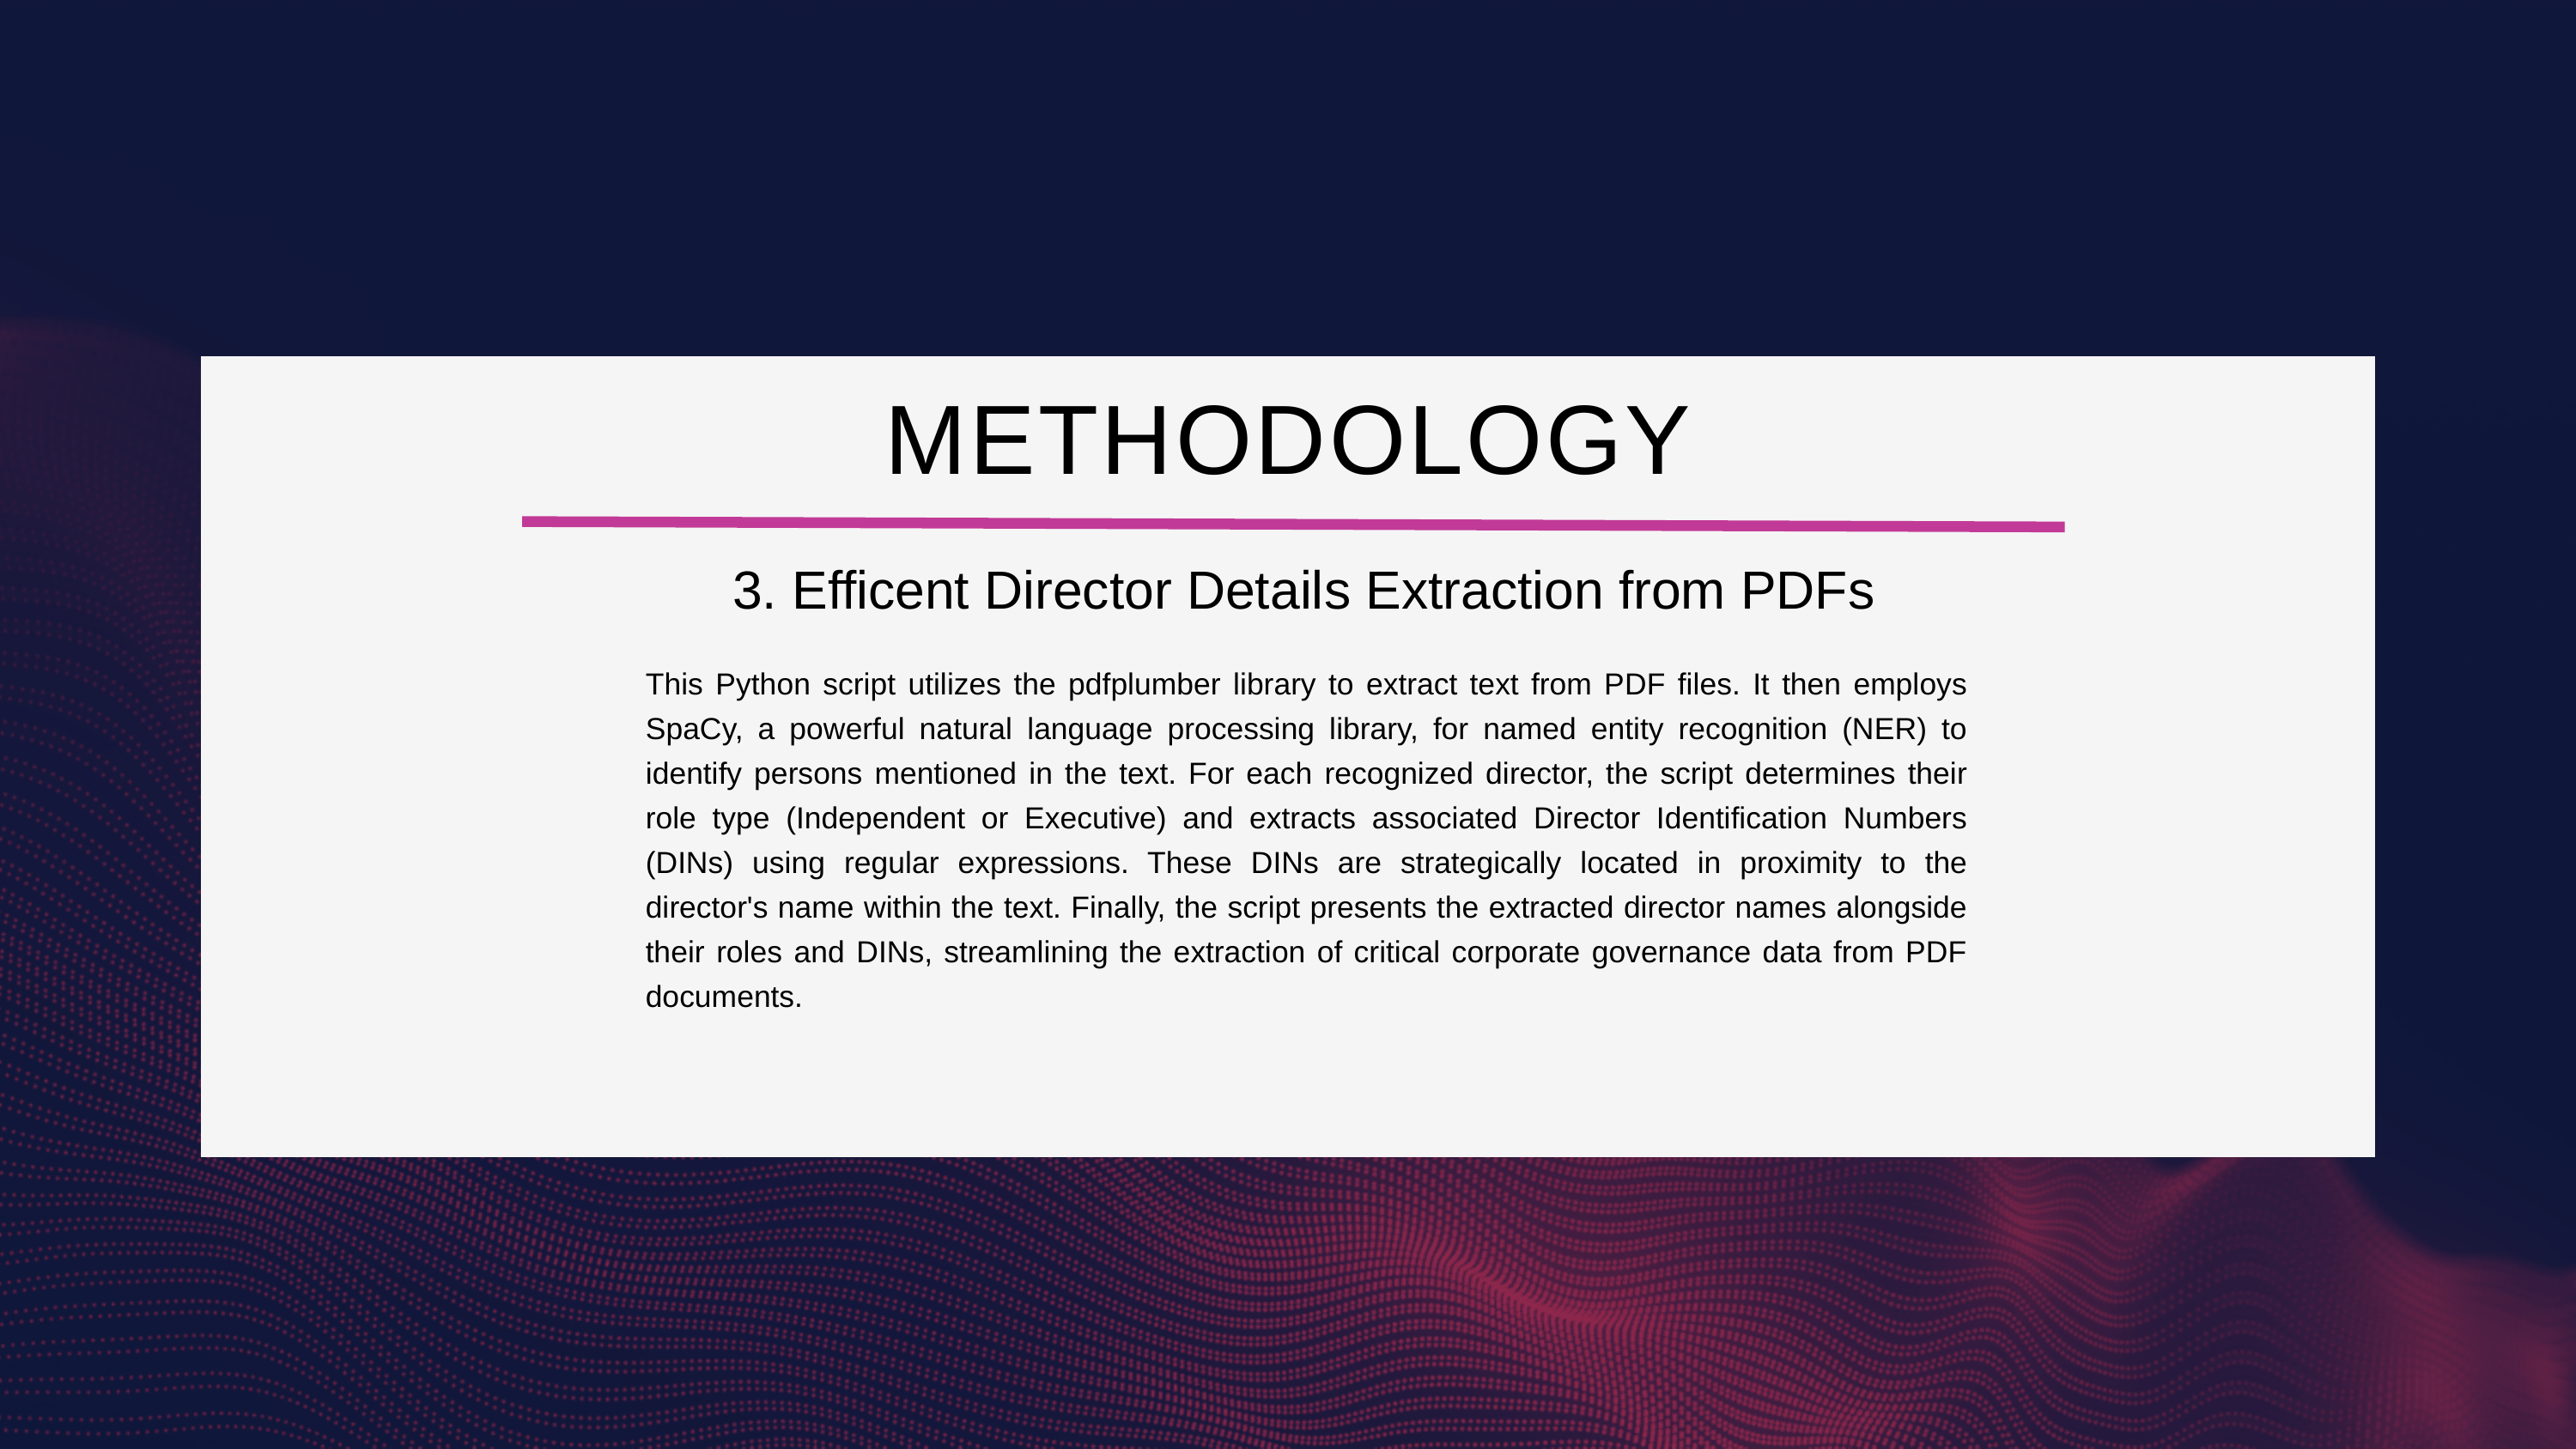

METHODOLOGY

3. Efficent Director Details Extraction from PDFs

This Python script utilizes the pdfplumber library to extract text from PDF files. It then employs SpaCy, a powerful natural language processing library, for named entity recognition (NER) to identify persons mentioned in the text. For each recognized director, the script determines their role type (Independent or Executive) and extracts associated Director Identification Numbers (DINs) using regular expressions. These DINs are strategically located in proximity to the director's name within the text. Finally, the script presents the extracted director names alongside their roles and DINs, streamlining the extraction of critical corporate governance data from PDF documents.